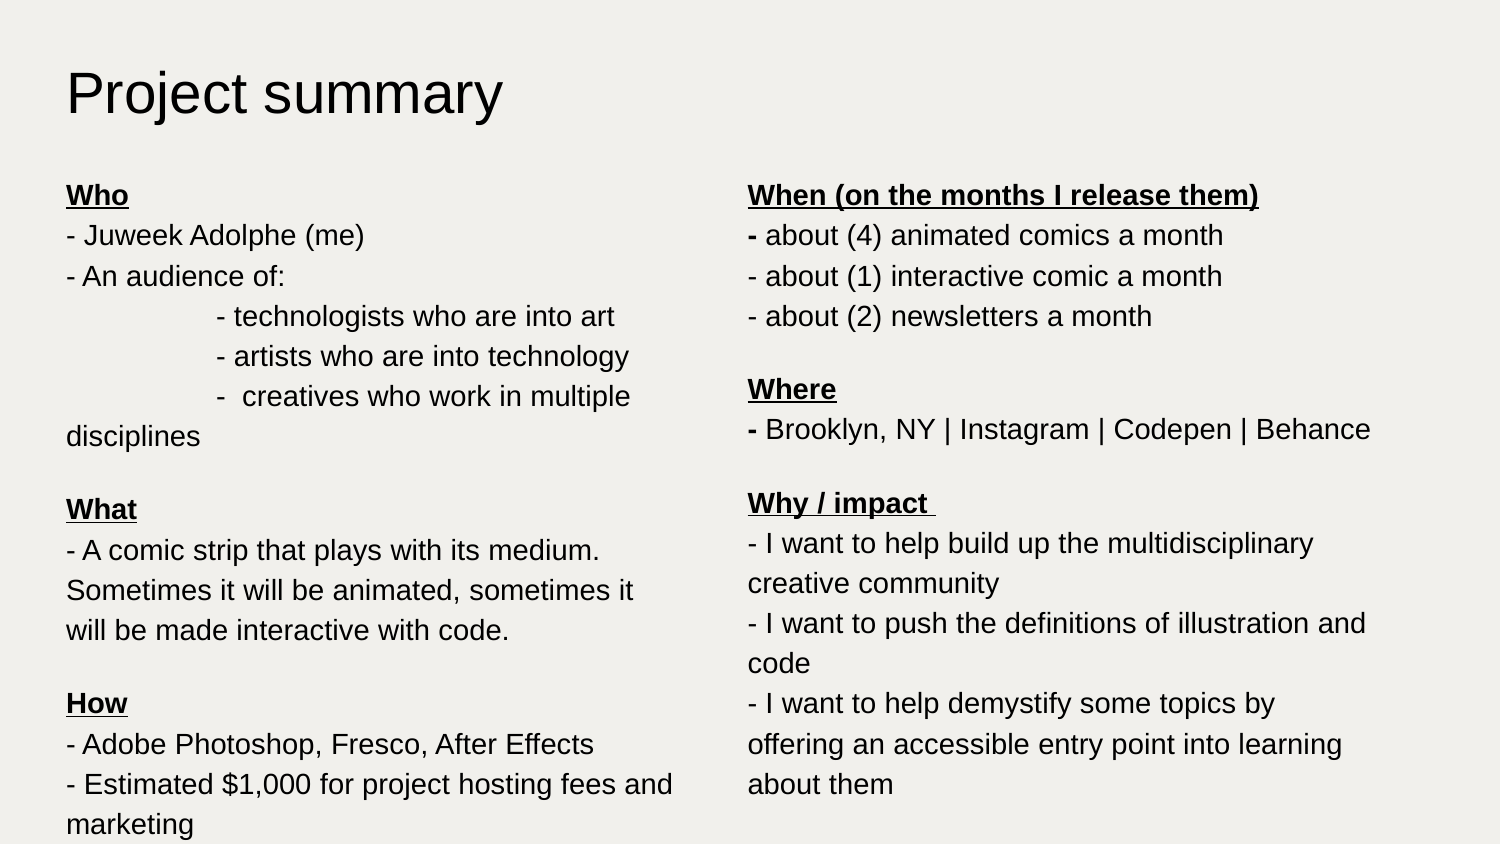

# Project summary
Who
- Juweek Adolphe (me)
- An audience of:
	- technologists who are into art
	- artists who are into technology
	-  creatives who work in multiple disciplines
What
- A comic strip that plays with its medium. Sometimes it will be animated, sometimes it will be made interactive with code.
How
- Adobe Photoshop, Fresco, After Effects
- Estimated $1,000 for project hosting fees and marketing

When (on the months I release them)
- about (4) animated comics a month
- about (1) interactive comic a month
- about (2) newsletters a month
Where
- Brooklyn, NY | Instagram | Codepen | Behance
Why / impact
- I want to help build up the multidisciplinary creative community
- I want to push the definitions of illustration and code
- I want to help demystify some topics by offering an accessible entry point into learning about them